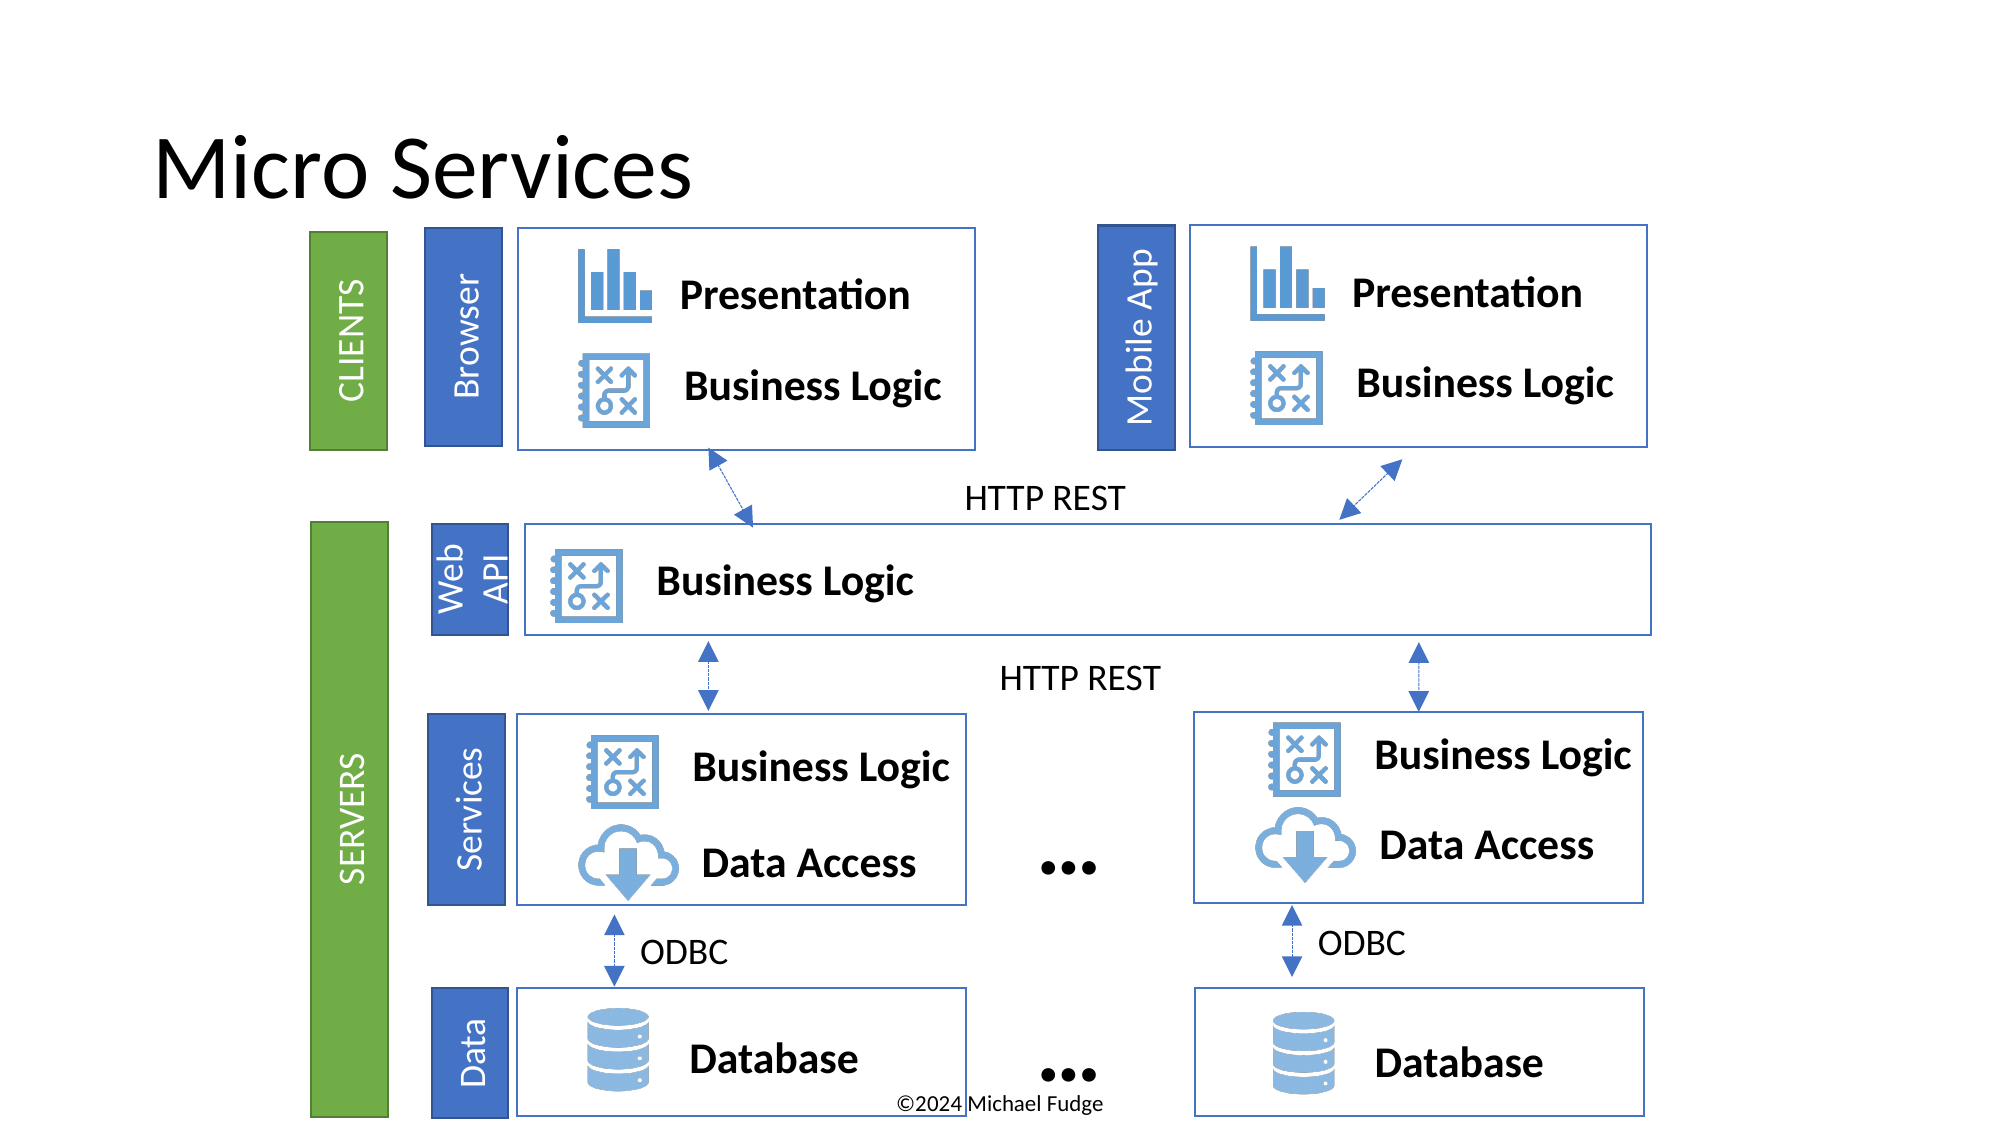

# Micro Services

Presentation

Business Logic

Presentation

Business Logic
Browser
Mobile App
CLIENTS
HTTP REST

Business Logic
Web API
HTTP REST

Business Logic

Business Logic
Services
…
SERVERS

Data Access

Data Access

ODBC
ODBC
…

Database

Database
Data